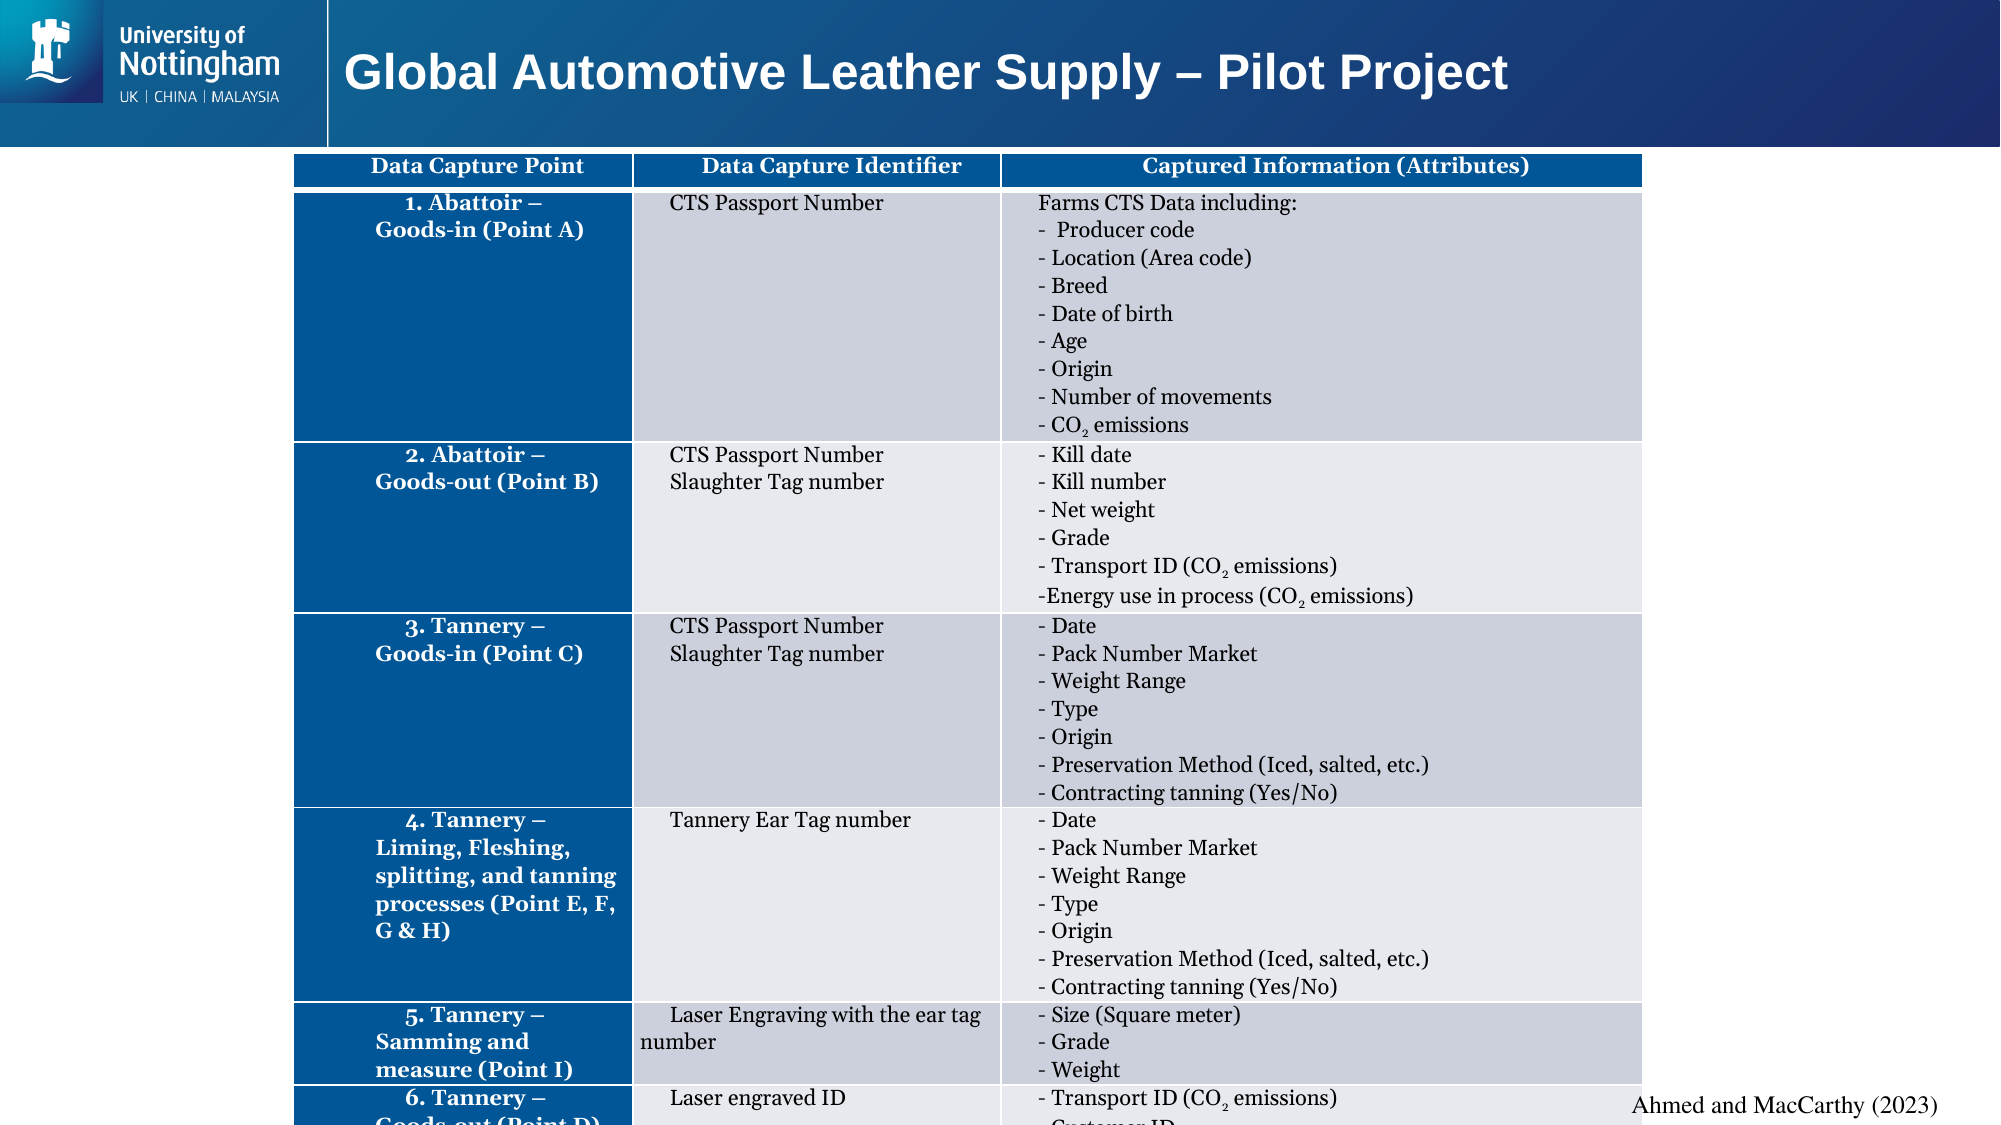

# Global Automotive Leather Supply – Pilot Project
| Data Capture Point | Data Capture Identifier | Captured Information (Attributes) |
| --- | --- | --- |
| 1. Abattoir – Goods-in (Point A) | CTS Passport Number | Farms CTS Data including: - Producer code - Location (Area code) - Breed - Date of birth - Age - Origin - Number of movements - CO2 emissions |
| 2. Abattoir – Goods-out (Point B) | CTS Passport Number Slaughter Tag number | - Kill date - Kill number - Net weight - Grade - Transport ID (CO2 emissions) -Energy use in process (CO2 emissions) |
| 3. Tannery – Goods-in (Point C) | CTS Passport Number Slaughter Tag number | - Date - Pack Number Market - Weight Range - Type - Origin - Preservation Method (Iced, salted, etc.) - Contracting tanning (Yes/No) |
| 4. Tannery – Liming, Fleshing, splitting, and tanning processes (Point E, F, G & H) | Tannery Ear Tag number | - Date - Pack Number Market - Weight Range - Type - Origin - Preservation Method (Iced, salted, etc.) - Contracting tanning (Yes/No) |
| 5. Tannery – Samming and measure (Point I) | Laser Engraving with the ear tag number | - Size (Square meter) - Grade - Weight |
| 6. Tannery – Goods-out (Point D) | Laser engraved ID | - Transport ID (CO2 emissions) - Customer ID - Energy use in processes (CO2 emissions) |
Ahmed and MacCarthy (2023)